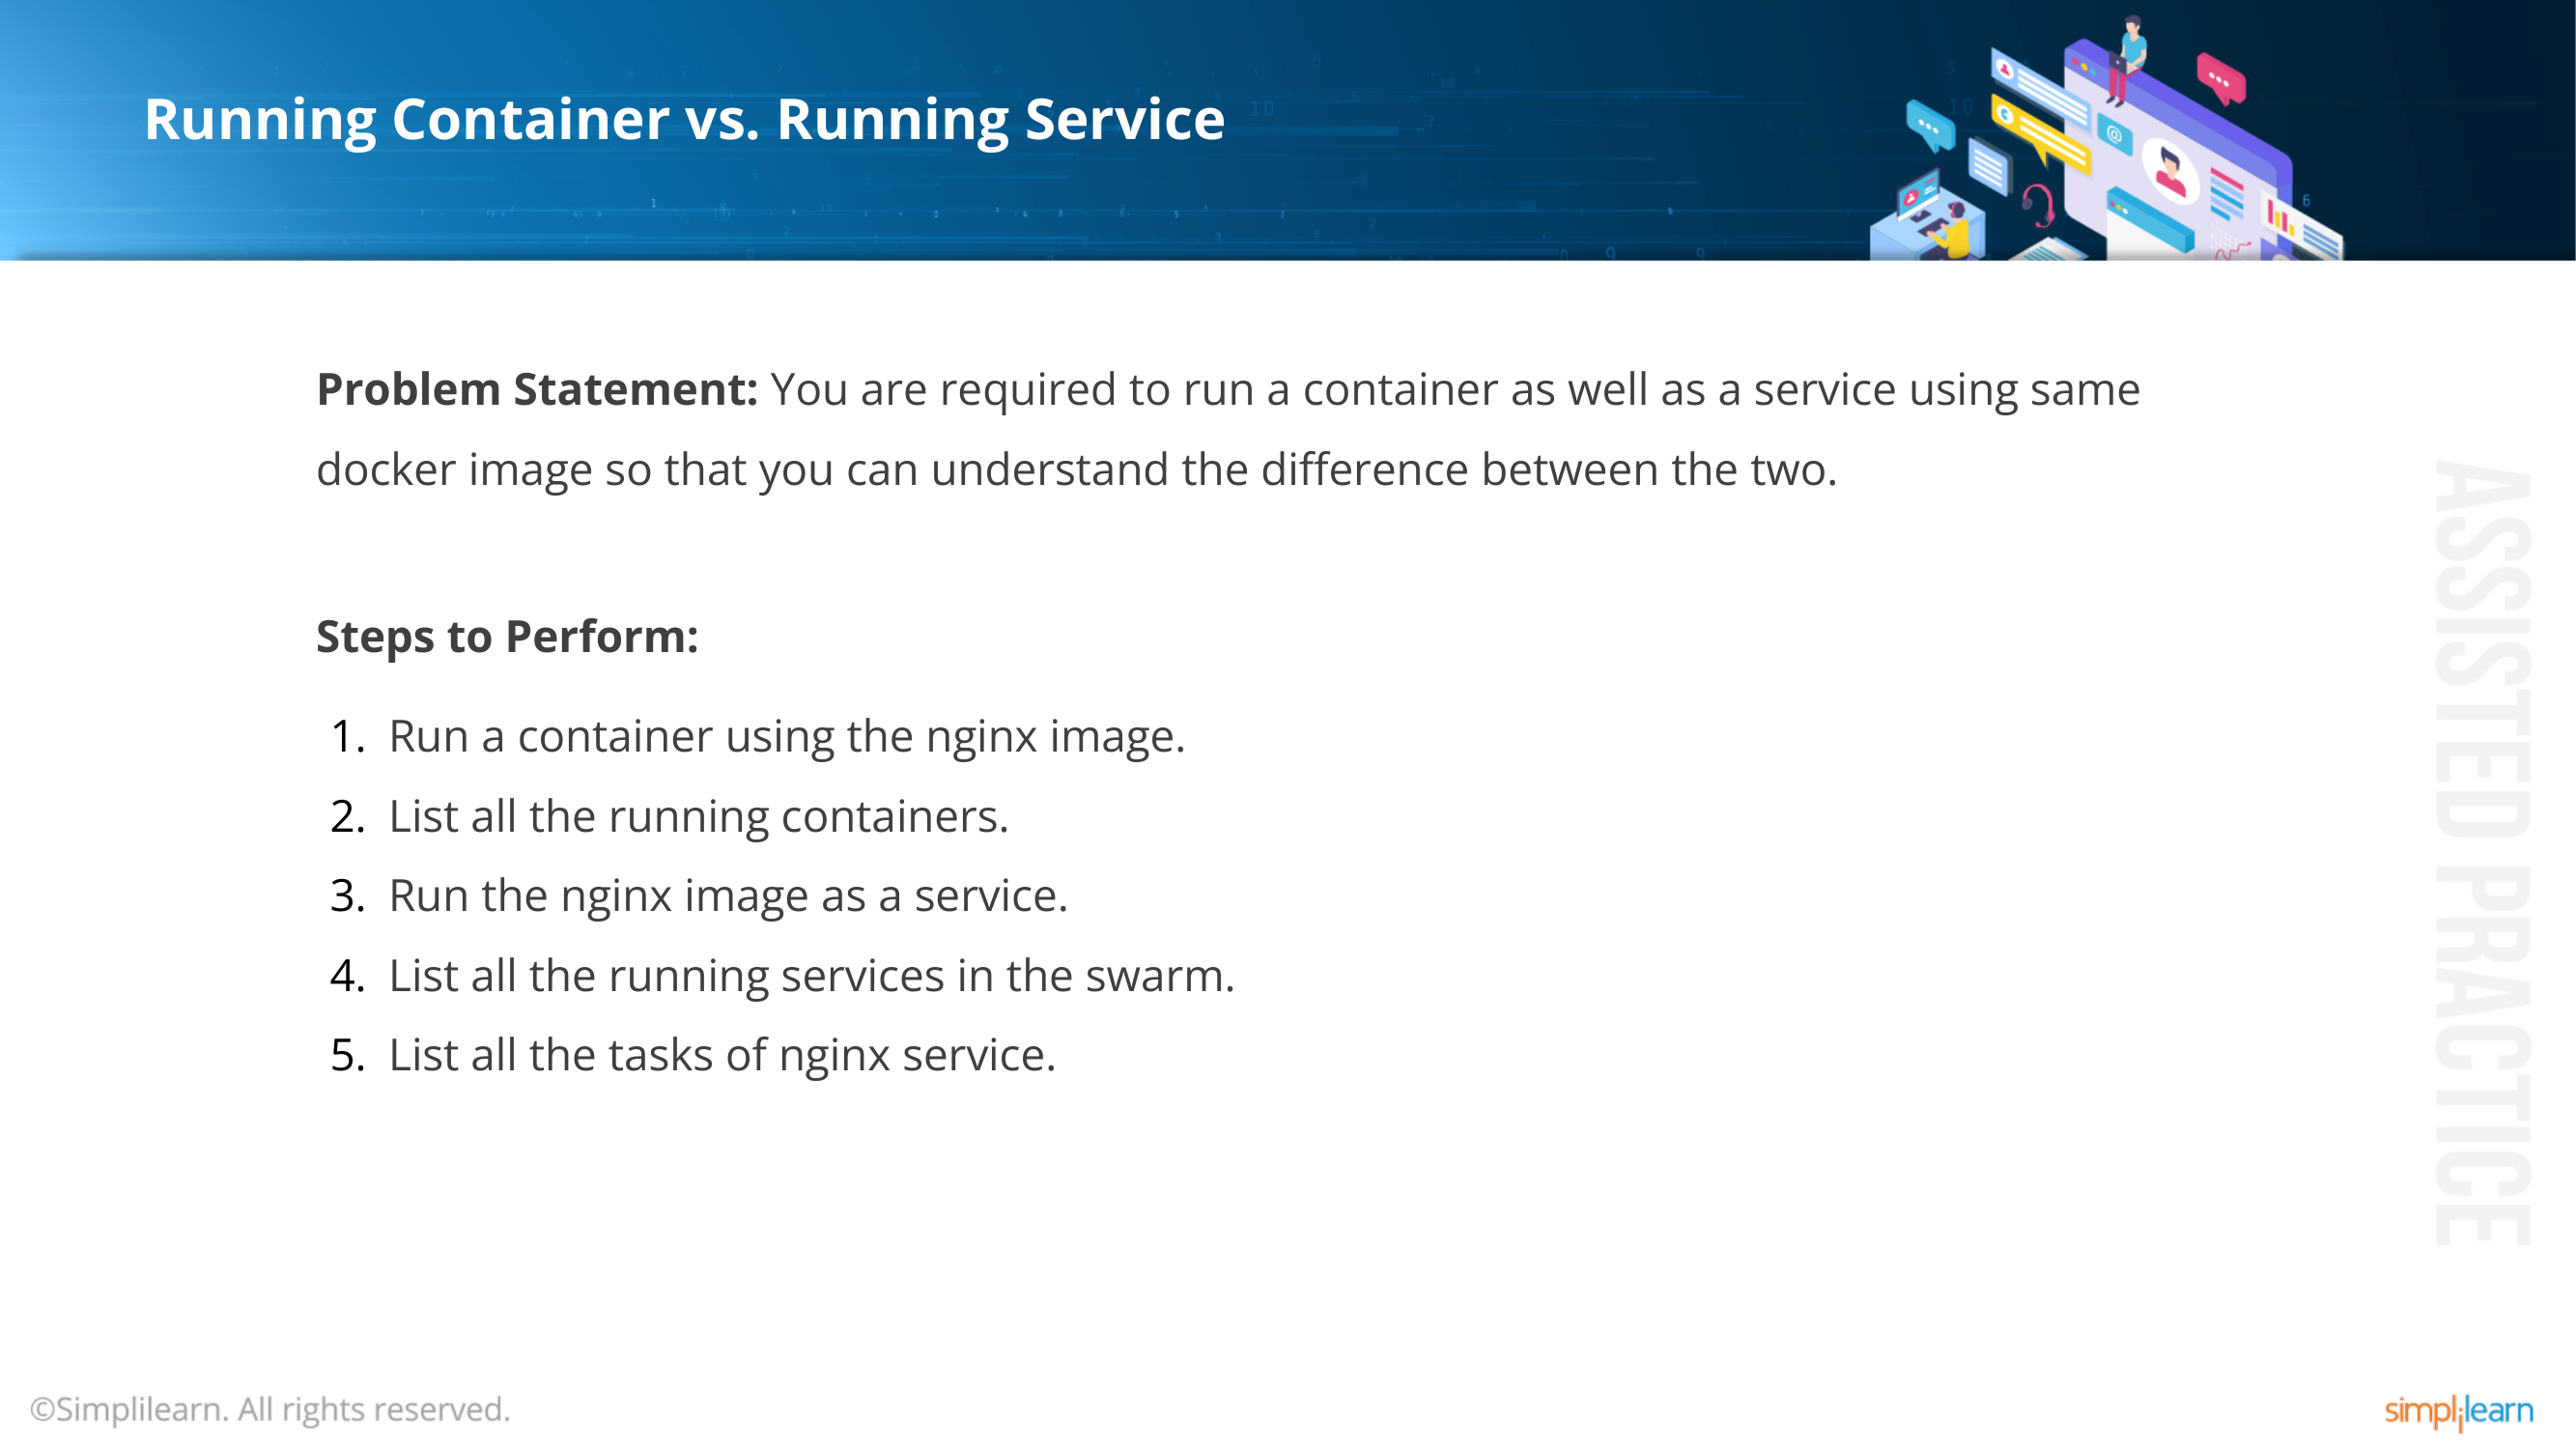

# Running Container vs. Running Service
Problem Statement: You are required to run a container as well as a service using same docker image so that you can understand the difference between the two.

Steps to Perform:
Run a container using the nginx image.
List all the running containers.
Run the nginx image as a service.
List all the running services in the swarm.
List all the tasks of nginx service.